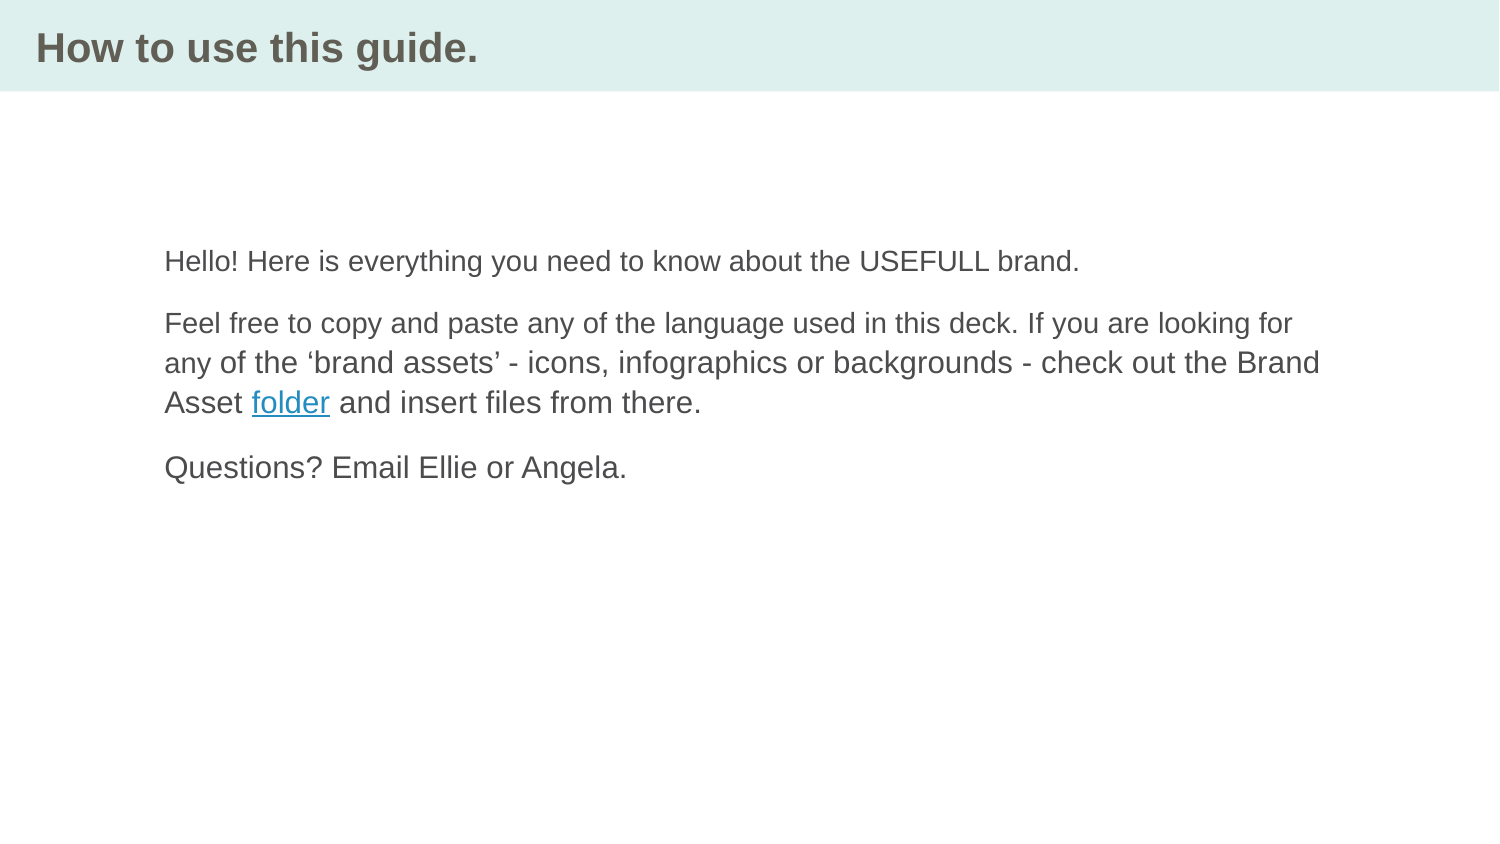

# How to use this guide.
Hello! Here is everything you need to know about the USEFULL brand.
Feel free to copy and paste any of the language used in this deck. If you are looking for any of the ‘brand assets’ - icons, infographics or backgrounds - check out the Brand Asset folder and insert files from there.
Questions? Email Ellie or Angela.